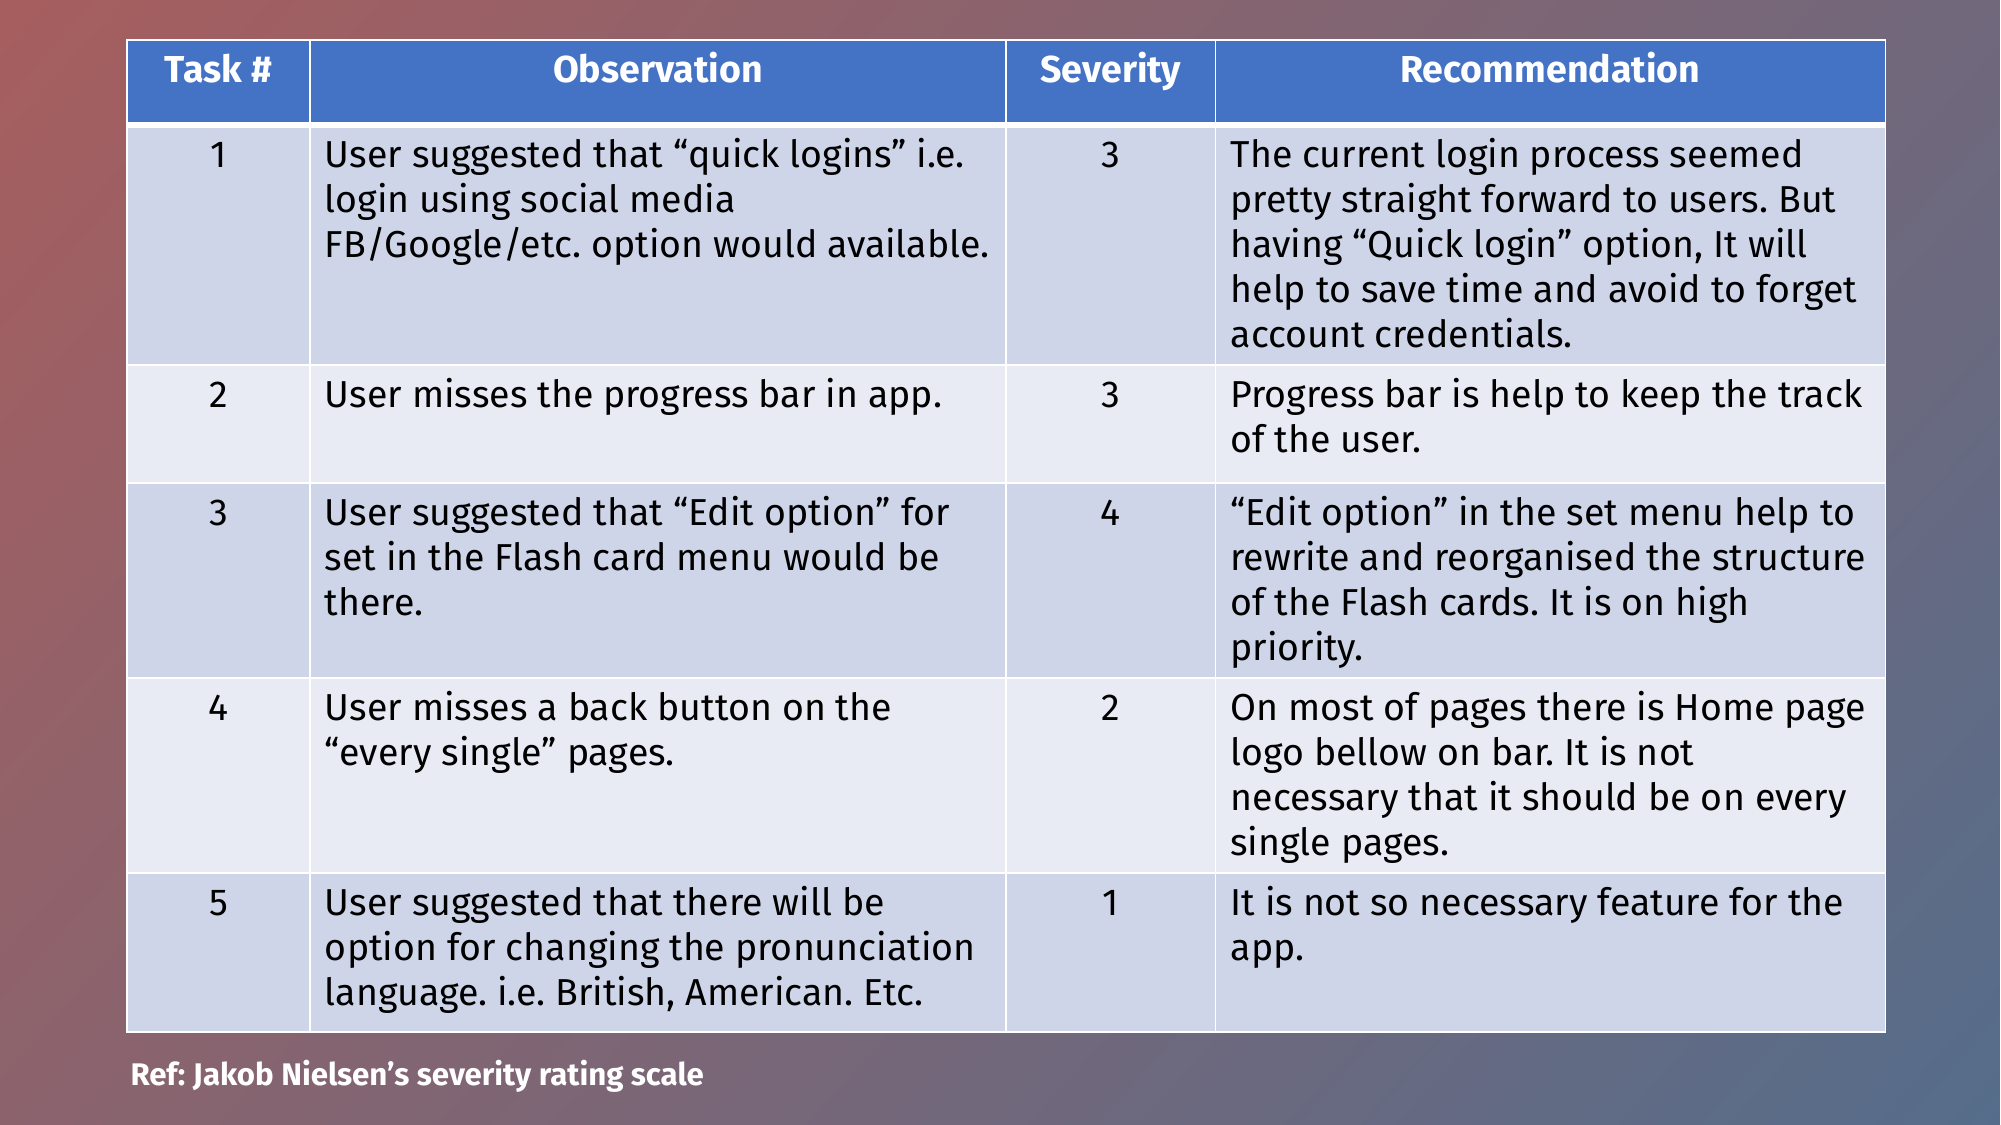

| Task # | Observation | Severity | Recommendation |
| --- | --- | --- | --- |
| 1 | User suggested that “quick logins” i.e. login using social media FB/Google/etc. option would available. | 3 | The current login process seemed pretty straight forward to users. But having “Quick login” option, It will help to save time and avoid to forget account credentials. |
| 2 | User misses the progress bar in app. | 3 | Progress bar is help to keep the track of the user. |
| 3 | User suggested that “Edit option” for set in the Flash card menu would be there. | 4 | “Edit option” in the set menu help to rewrite and reorganised the structure of the Flash cards. It is on high priority. |
| 4 | User misses a back button on the “every single” pages. | 2 | On most of pages there is Home page logo bellow on bar. It is not necessary that it should be on every single pages. |
| 5 | User suggested that there will be option for changing the pronunciation language. i.e. British, American. Etc. | 1 | It is not so necessary feature for the app. |
Ref: Jakob Nielsen’s severity rating scale